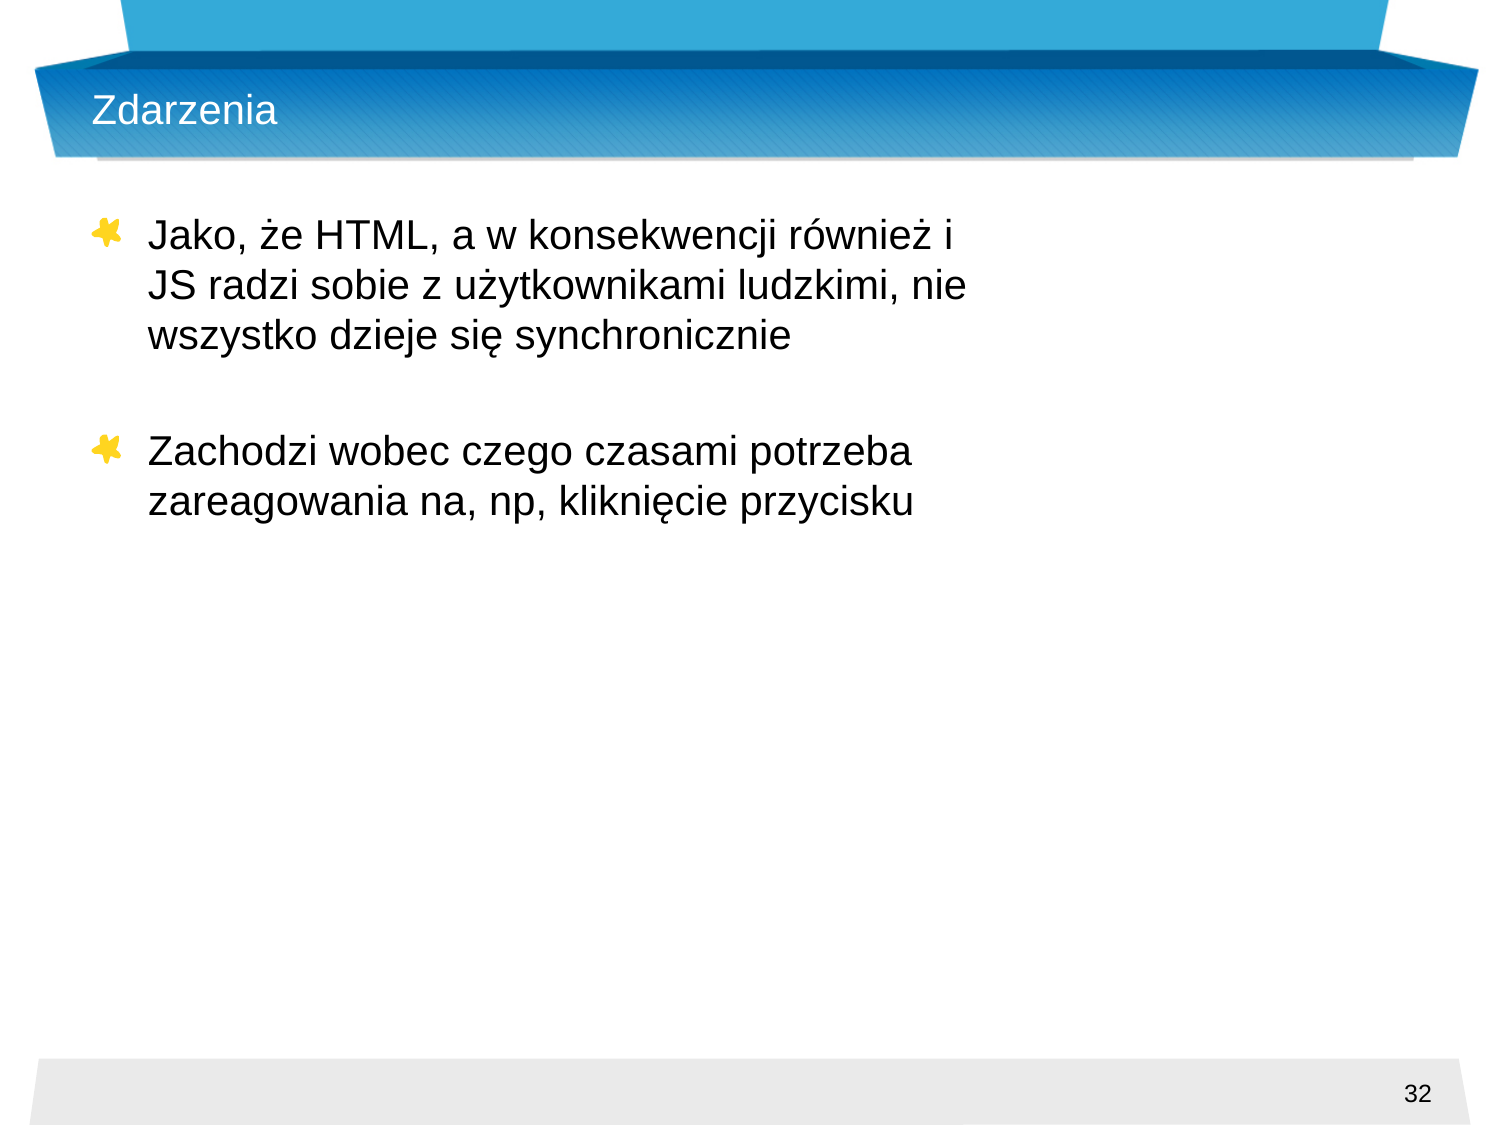

# Zdarzenia
Jako, że HTML, a w konsekwencji również i JS radzi sobie z użytkownikami ludzkimi, nie wszystko dzieje się synchronicznie

Zachodzi wobec czego czasami potrzeba zareagowania na, np, kliknięcie przycisku